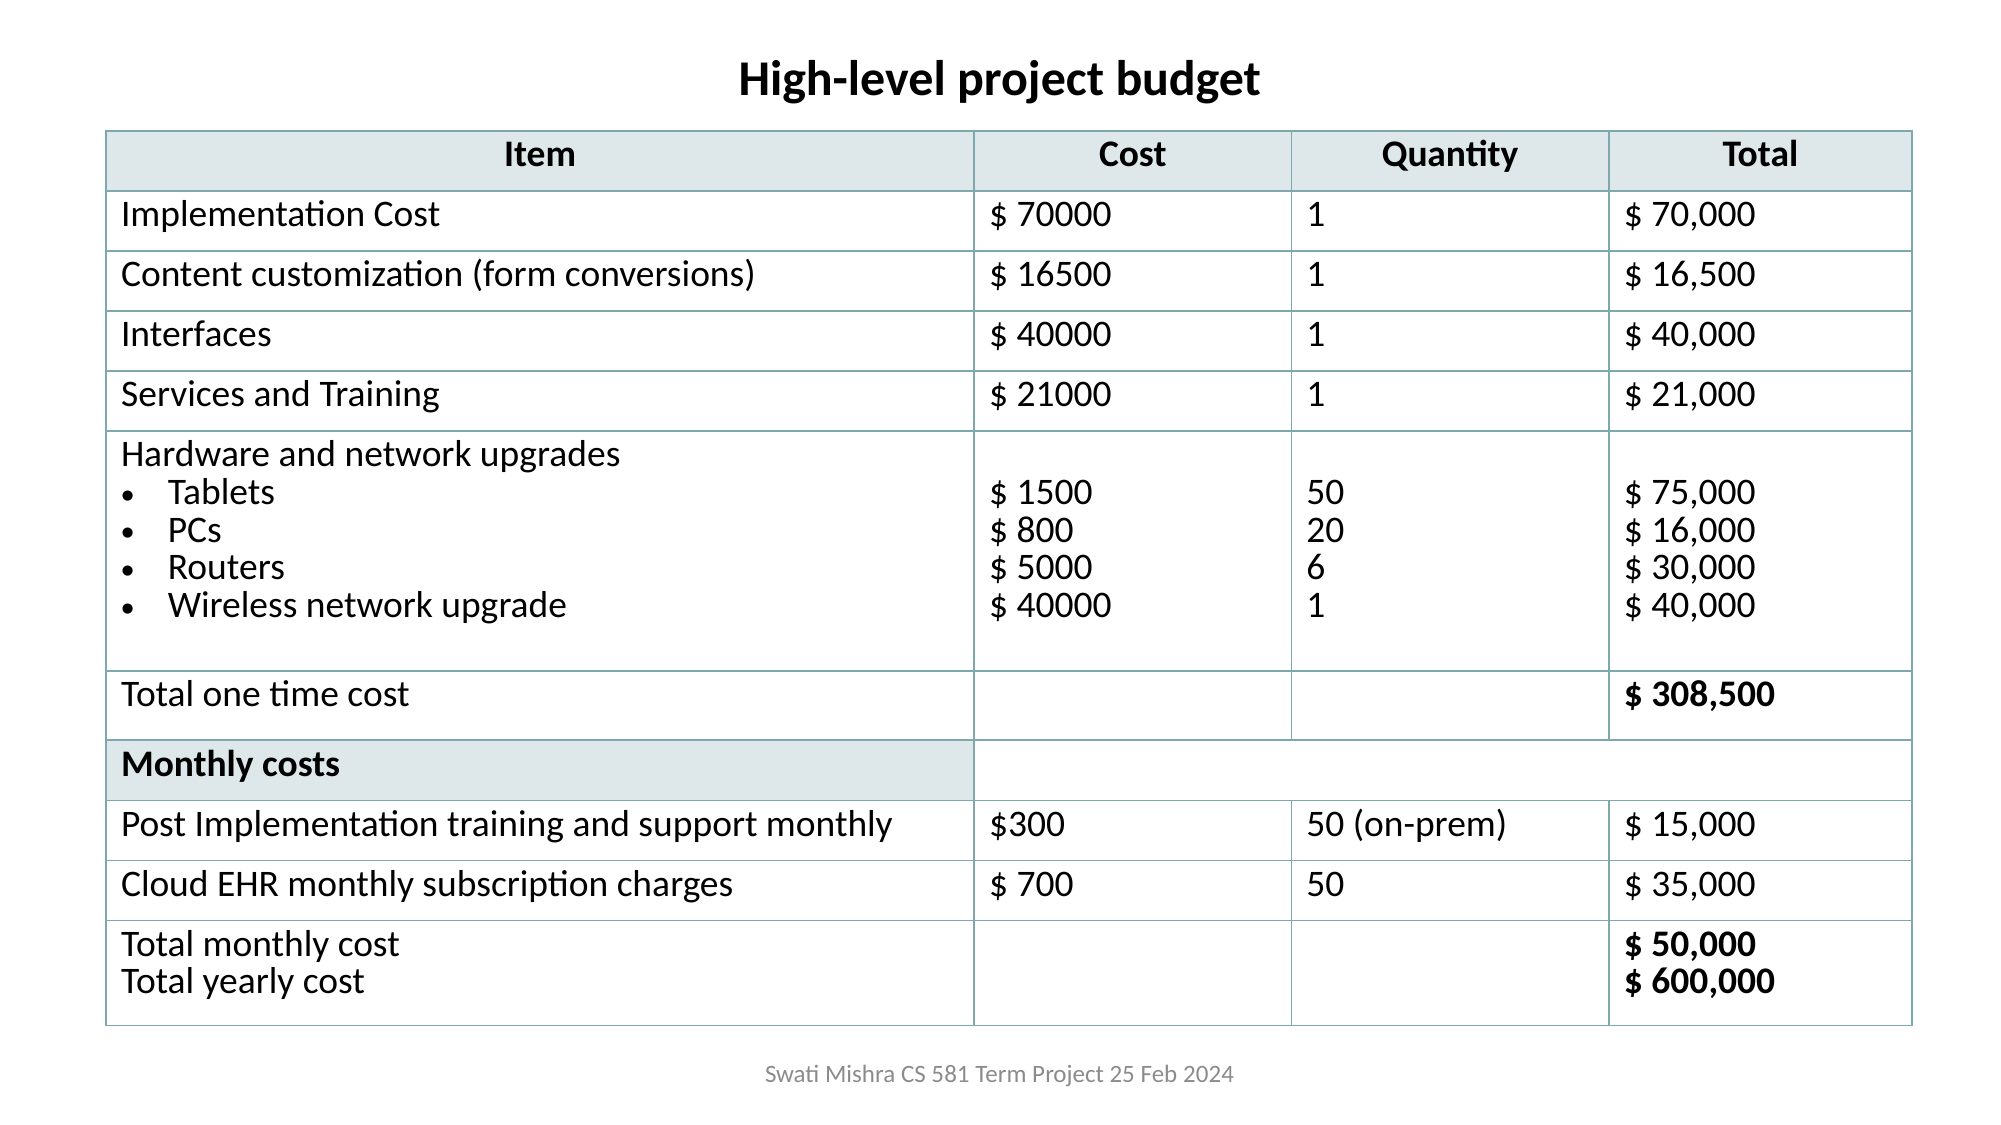

High-level project budget
| Item | Cost | Quantity | Total |
| --- | --- | --- | --- |
| Implementation Cost | $ 70000 | 1 | $ 70,000 |
| Content customization (form conversions) | $ 16500 | 1 | $ 16,500 |
| Interfaces | $ 40000 | 1 | $ 40,000 |
| Services and Training | $ 21000 | 1 | $ 21,000 |
| Hardware and network upgrades Tablets PCs Routers Wireless network upgrade | $ 1500 $ 800 $ 5000 $ 40000 | 50 20 6 1 | $ 75,000 $ 16,000 $ 30,000 $ 40,000 |
| Total one time cost |  |  | $ 308,500 |
| Monthly costs |  |  |  |
| --- | --- | --- | --- |
| Post Implementation training and support monthly | $300 | 50 (on-prem) | $ 15,000 |
| Cloud EHR monthly subscription charges | $ 700 | 50 | $ 35,000 |
| Total monthly cost Total yearly cost |  |  | $ 50,000 $ 600,000 |
Swati Mishra CS 581 Term Project 25 Feb 2024